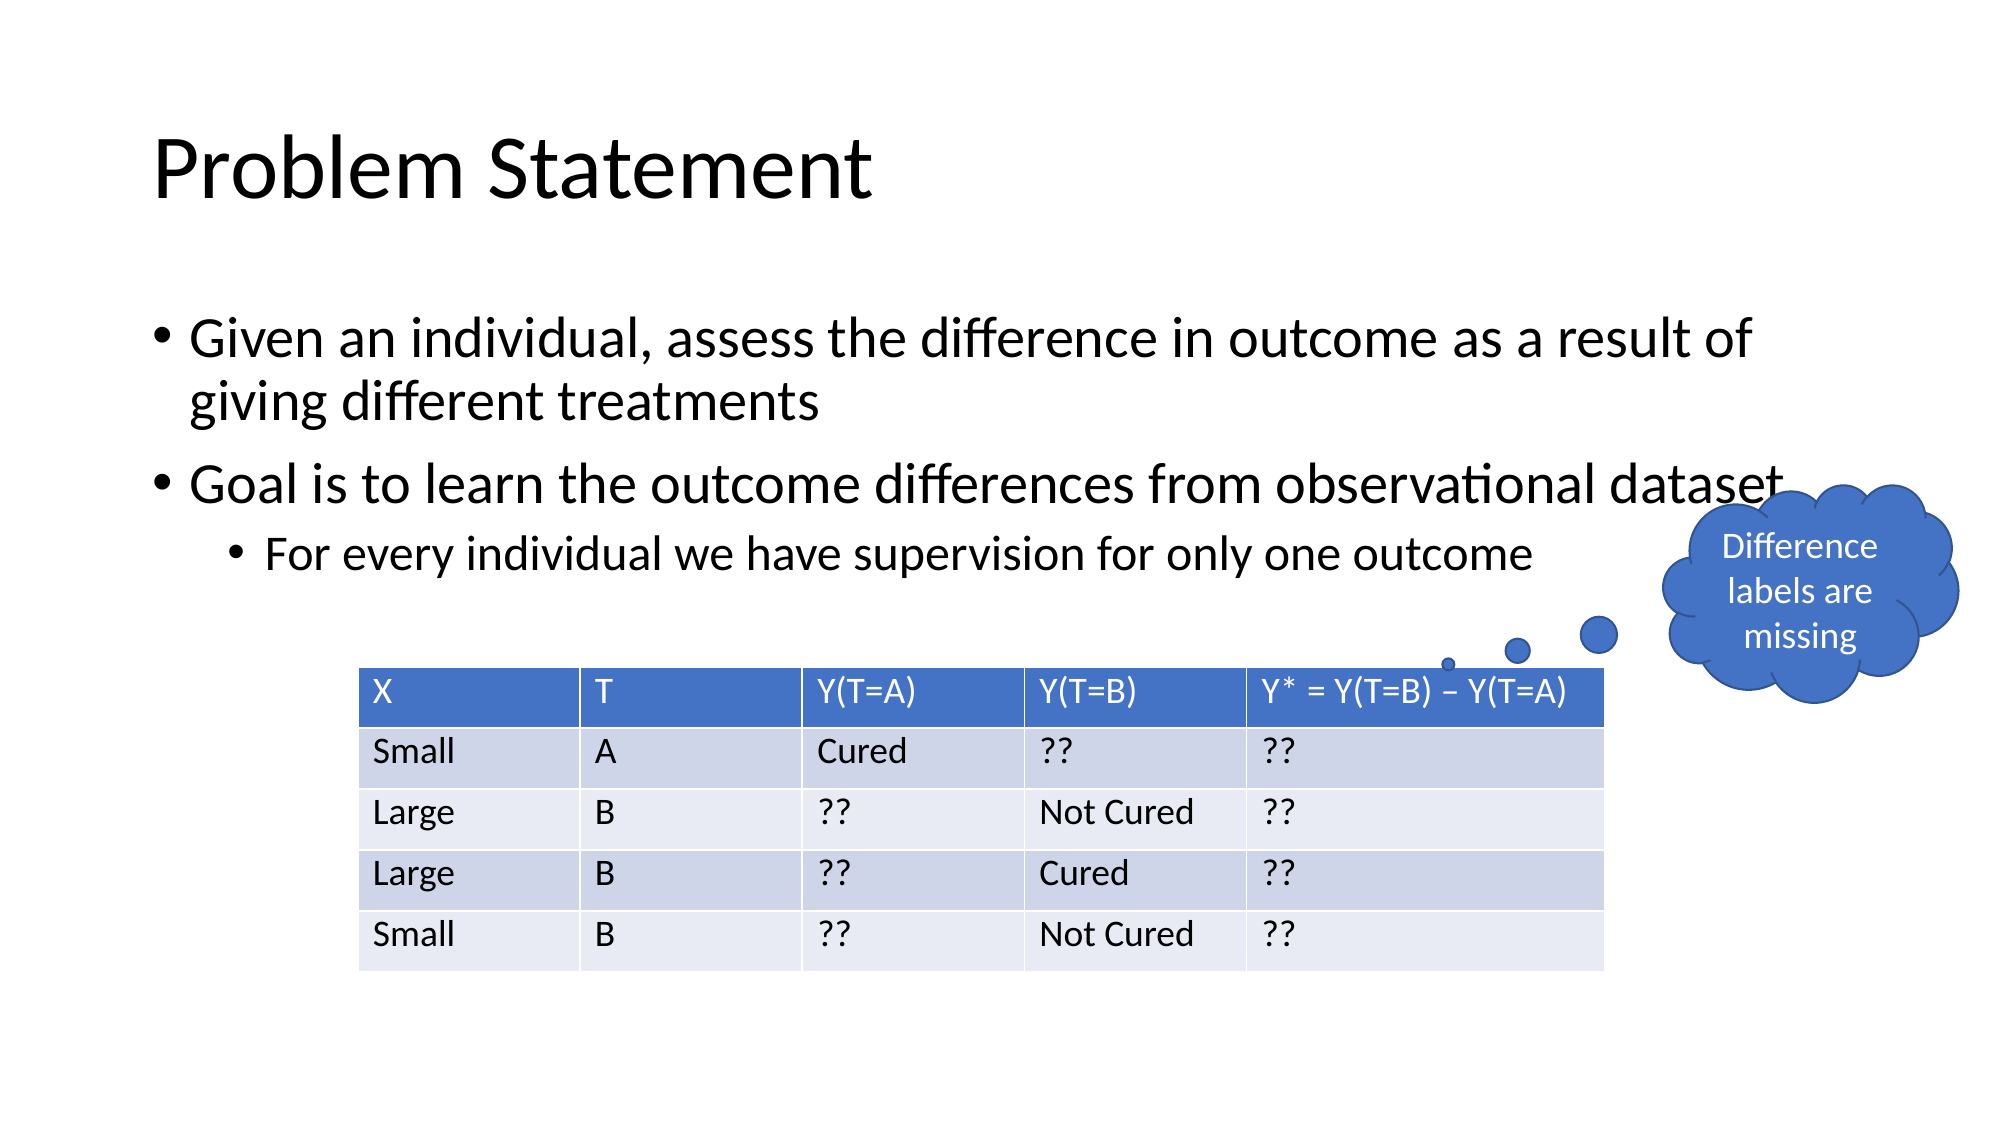

# Problem Statement
Given an individual, assess the difference in outcome as a result of giving different treatments
Goal is to learn the outcome differences from observational dataset
For every individual we have supervision for only one outcome
Difference labels are missing
| X | T | Y(T=A) | Y(T=B) | Y\* = Y(T=B) – Y(T=A) |
| --- | --- | --- | --- | --- |
| Small | A | Cured | ?? | ?? |
| Large | B | ?? | Not Cured | ?? |
| Large | B | ?? | Cured | ?? |
| Small | B | ?? | Not Cured | ?? |